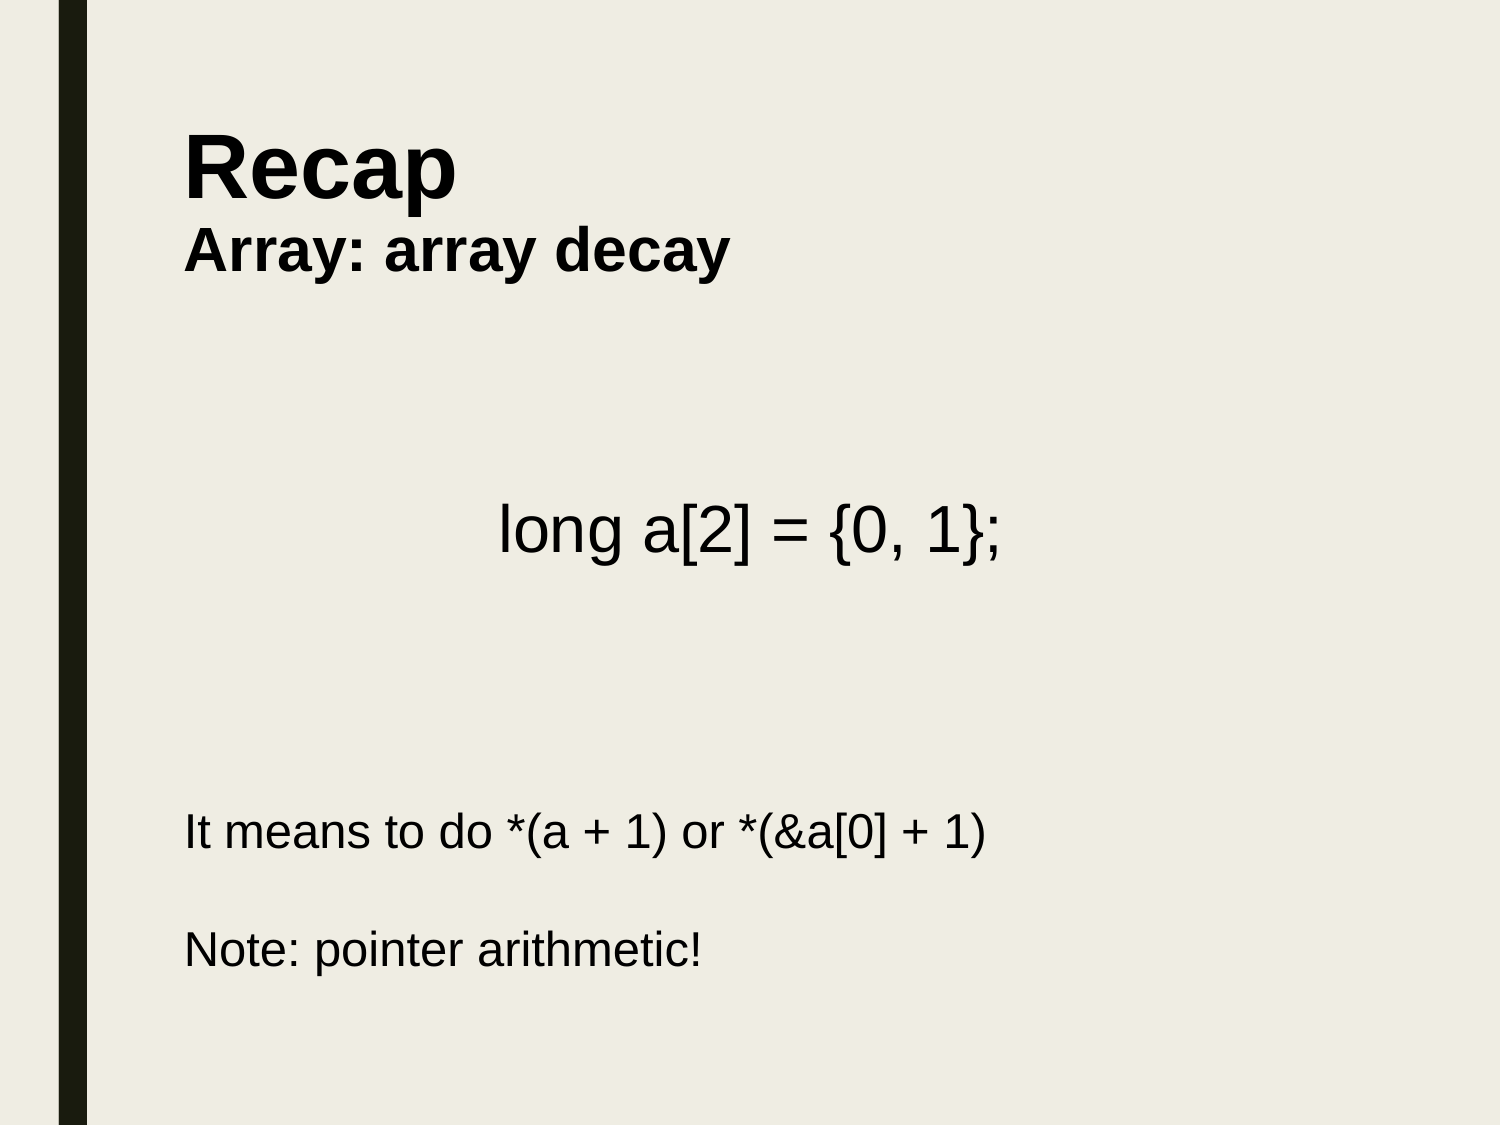

# Recap Array: array decay
long a[2] = {0, 1};
It means to do *(a + 1) or *(&a[0] + 1)

Note: pointer arithmetic!